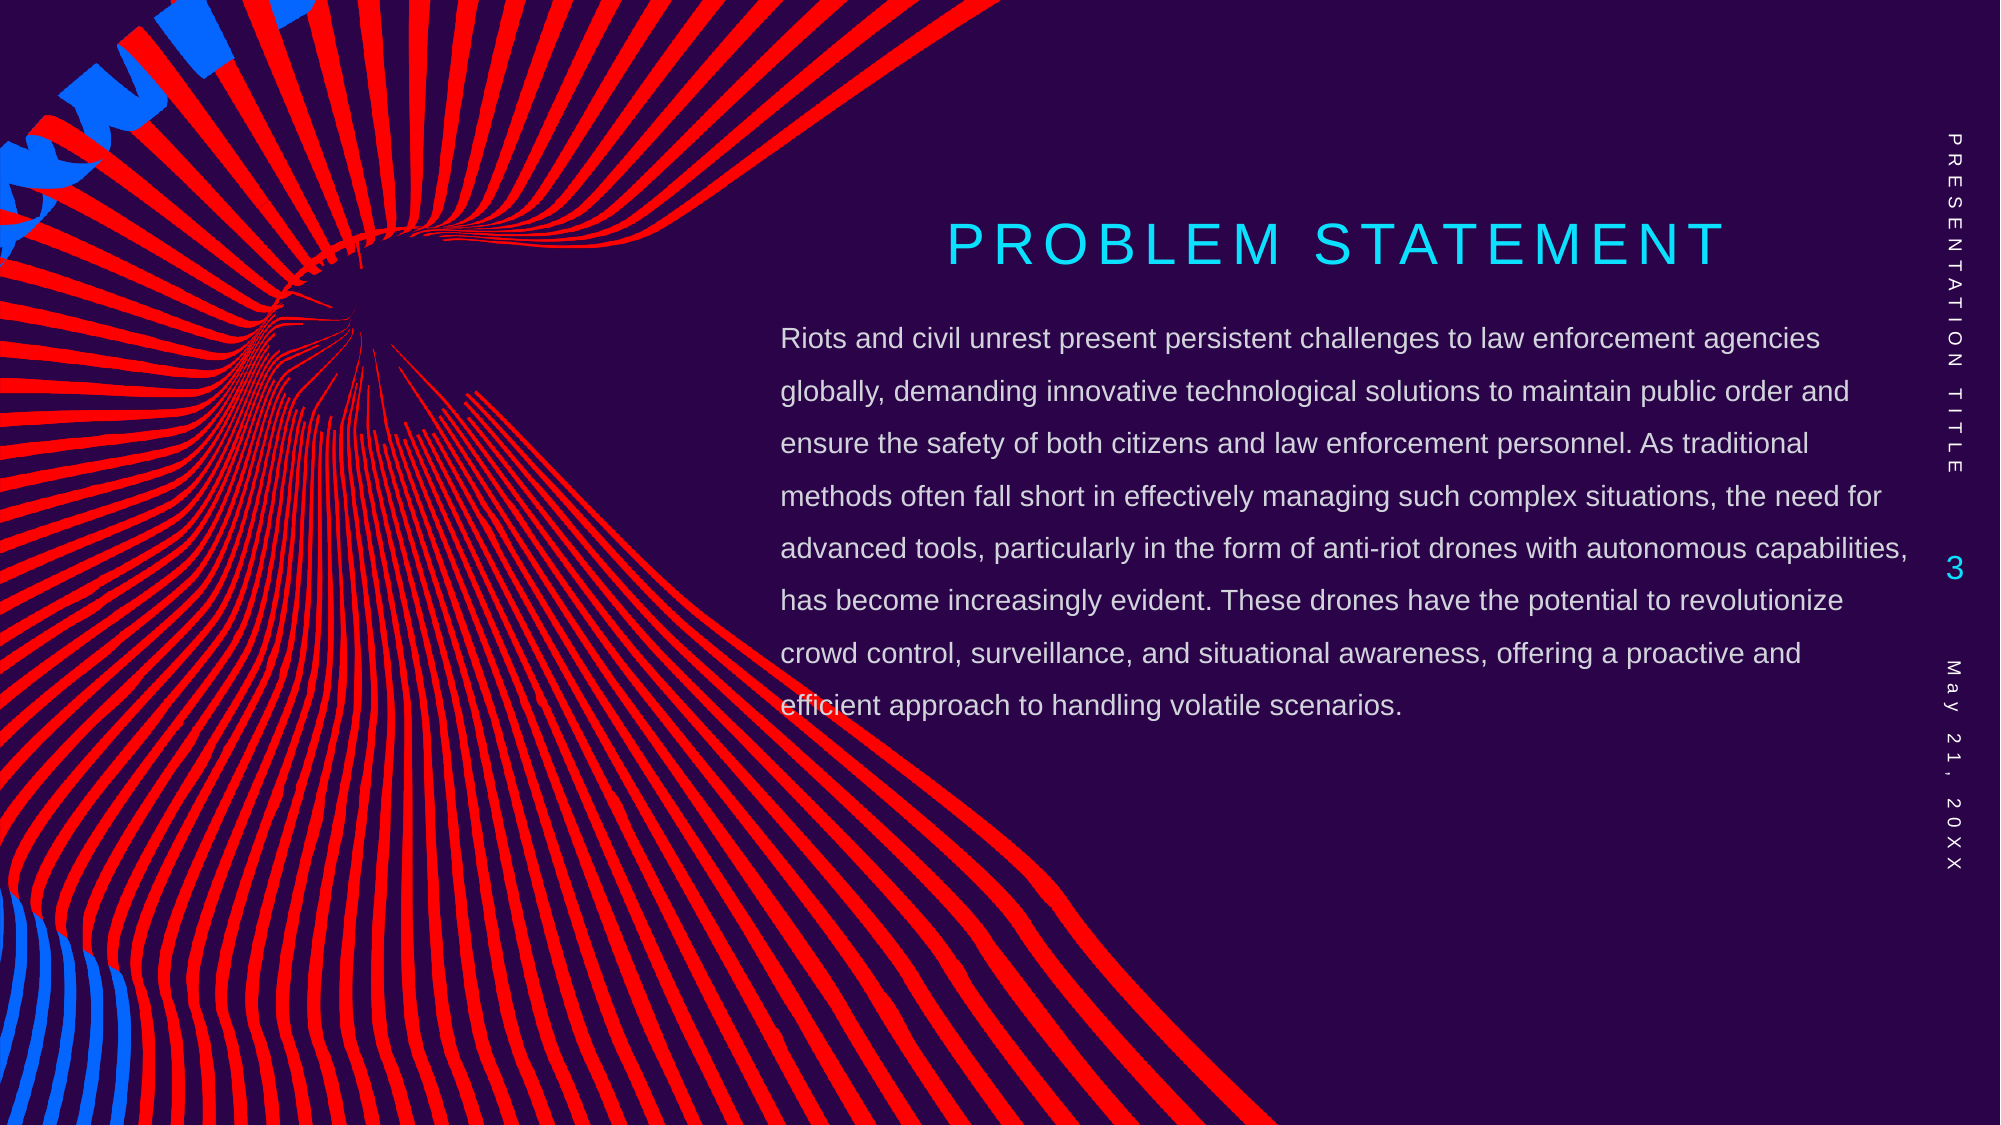

# PROBLEM STATEMENT
PRESENTATION TITLE
Riots and civil unrest present persistent challenges to law enforcement agencies globally, demanding innovative technological solutions to maintain public order and ensure the safety of both citizens and law enforcement personnel. As traditional methods often fall short in effectively managing such complex situations, the need for advanced tools, particularly in the form of anti-riot drones with autonomous capabilities, has become increasingly evident. These drones have the potential to revolutionize crowd control, surveillance, and situational awareness, offering a proactive and efficient approach to handling volatile scenarios.
3
May 21, 20XX